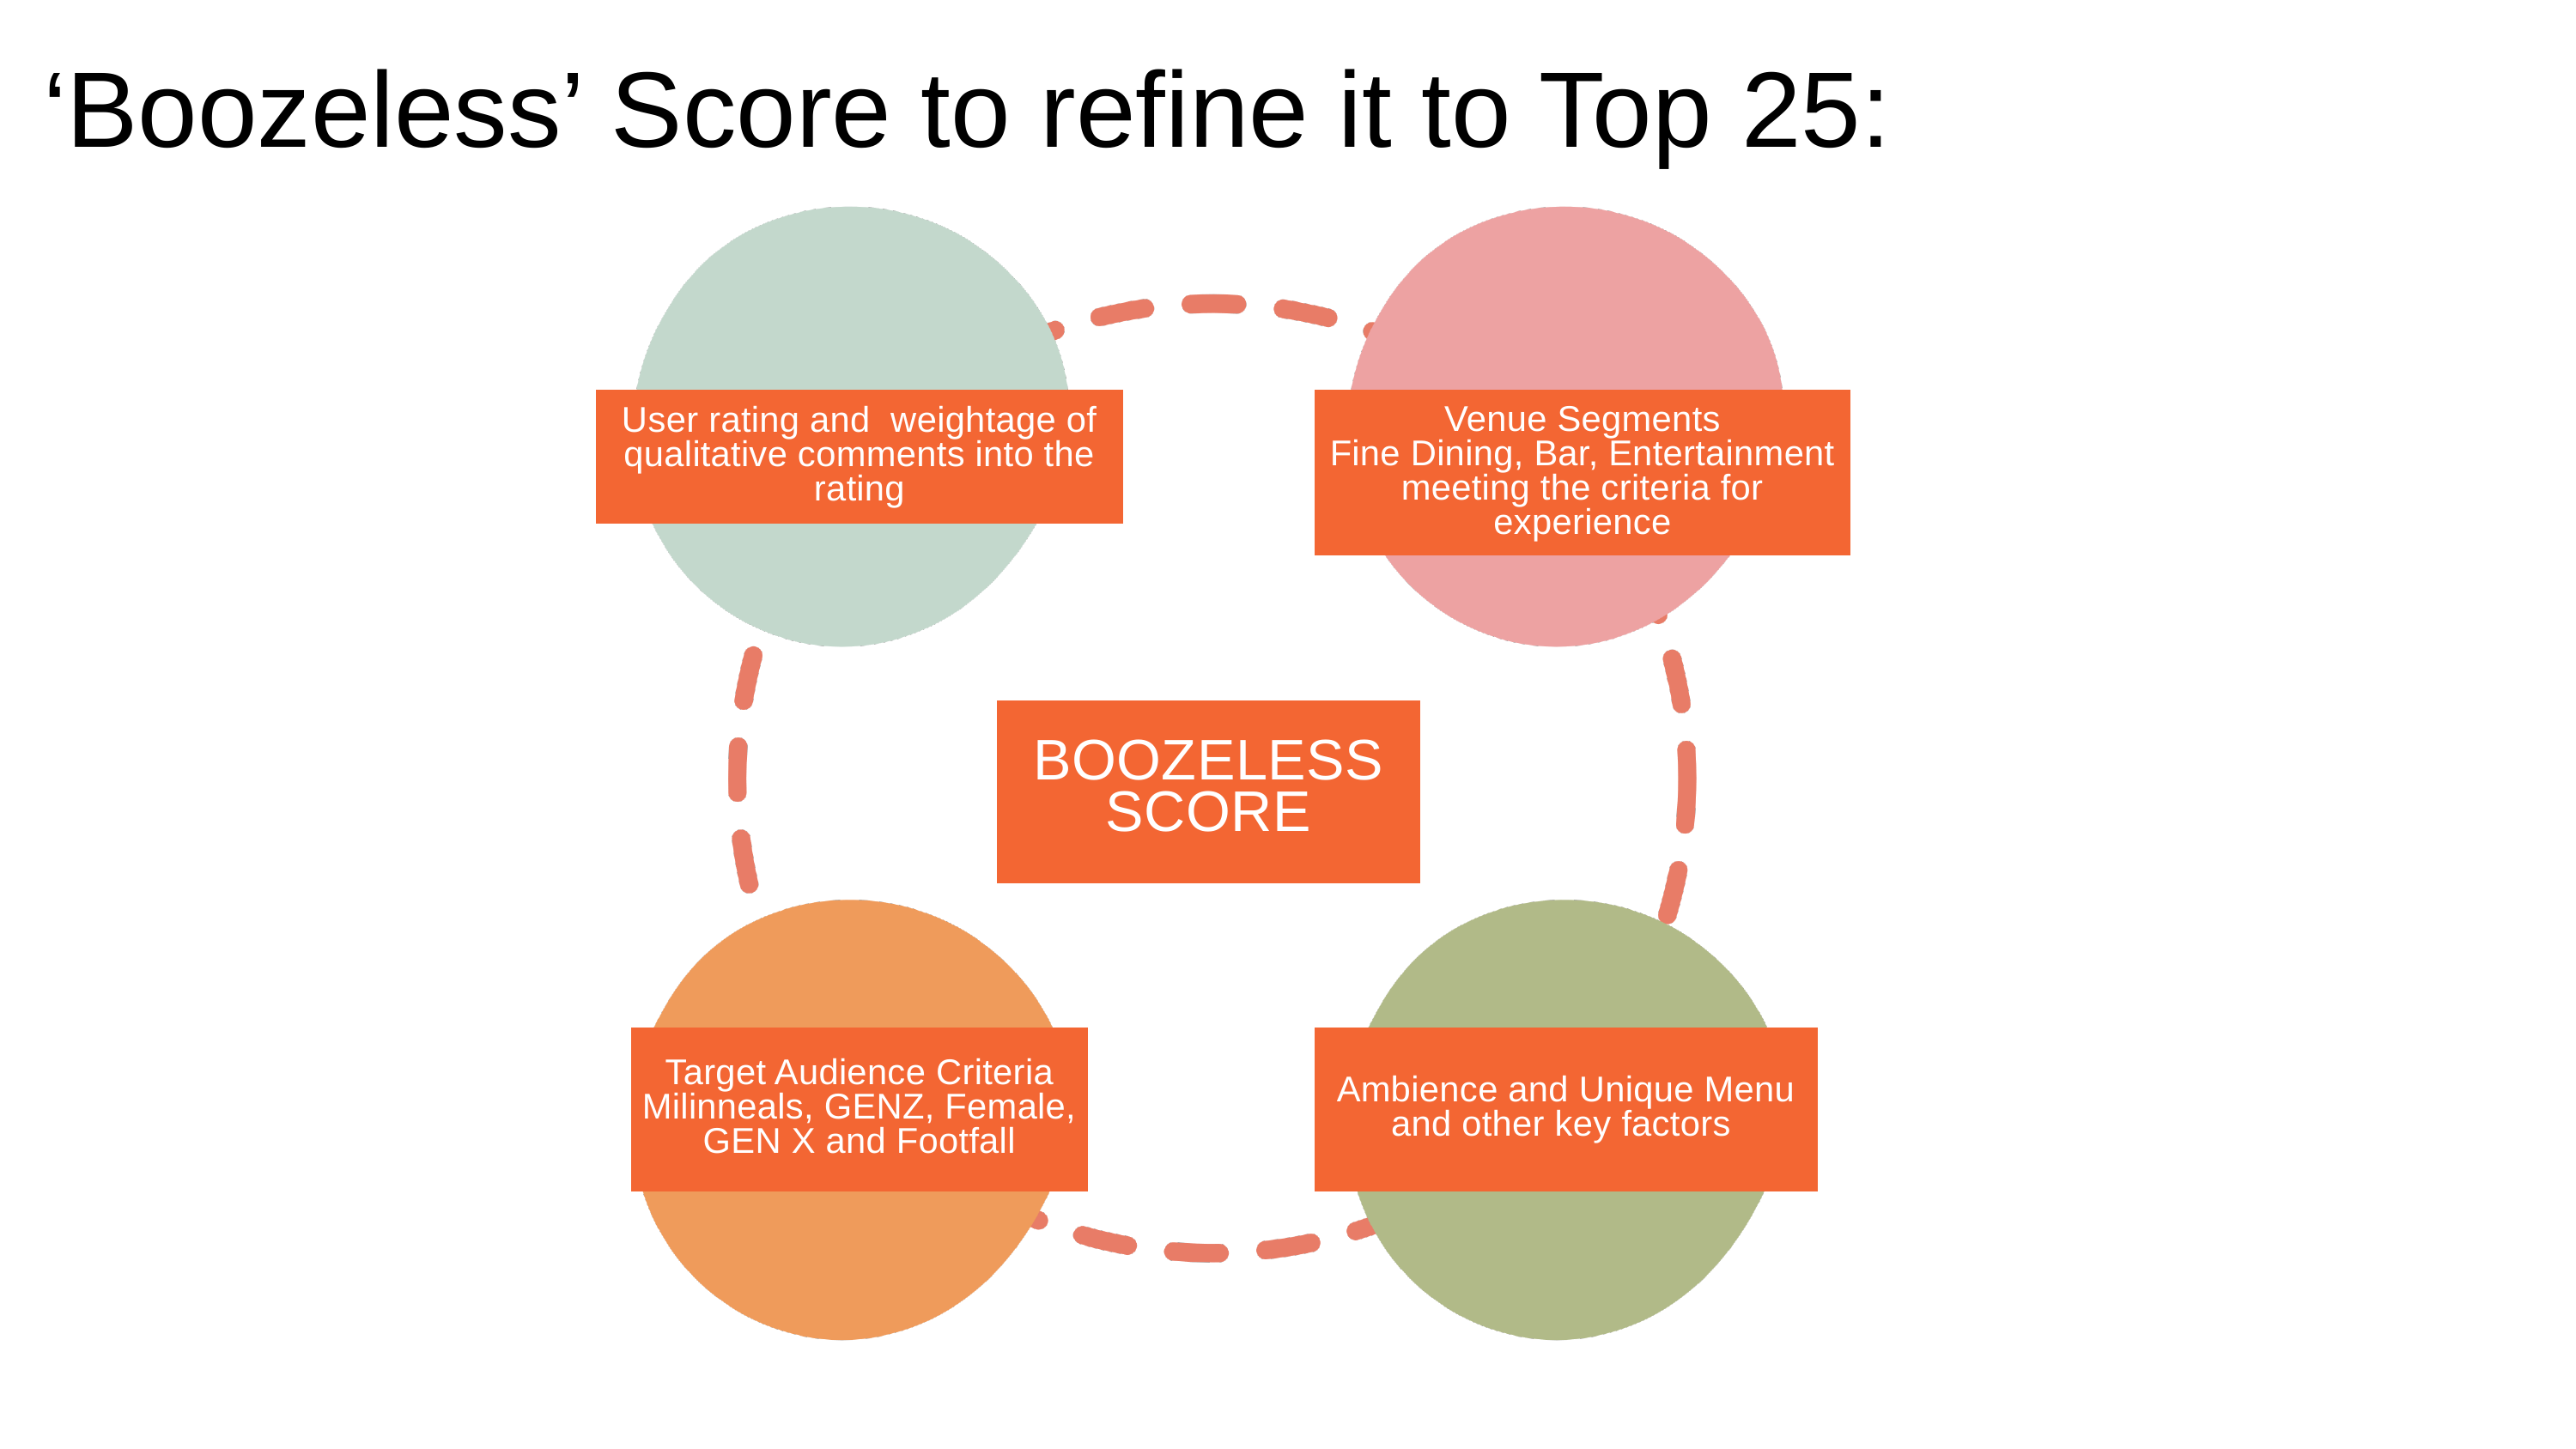

‘Boozeless’ Score to refine it to Top 25:

User rating and  weightage of qualitative comments into the rating

Venue Segments
Fine Dining, Bar, Entertainment meeting the criteria for experience

BOOZELESS SCORE

Target Audience Criteria
Milinneals, GENZ, Female, GEN X and Footfall

Ambience and Unique Menu and other key factors